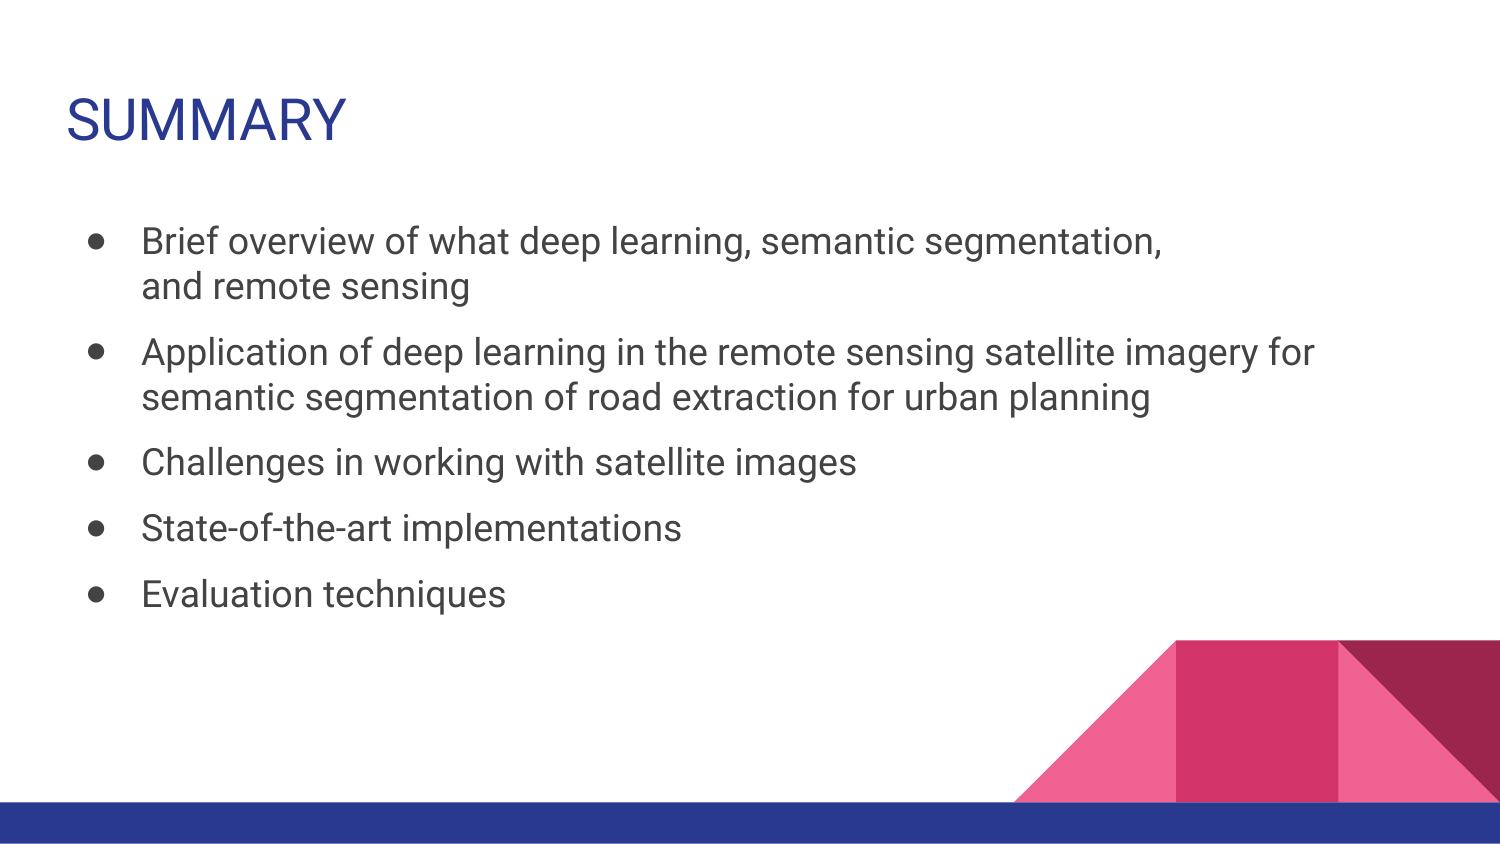

# SUMMARY
Brief overview of what deep learning, semantic segmentation,
and remote sensing
Application of deep learning in the remote sensing satellite imagery for semantic segmentation of road extraction for urban planning
Challenges in working with satellite images
State-of-the-art implementations
Evaluation techniques